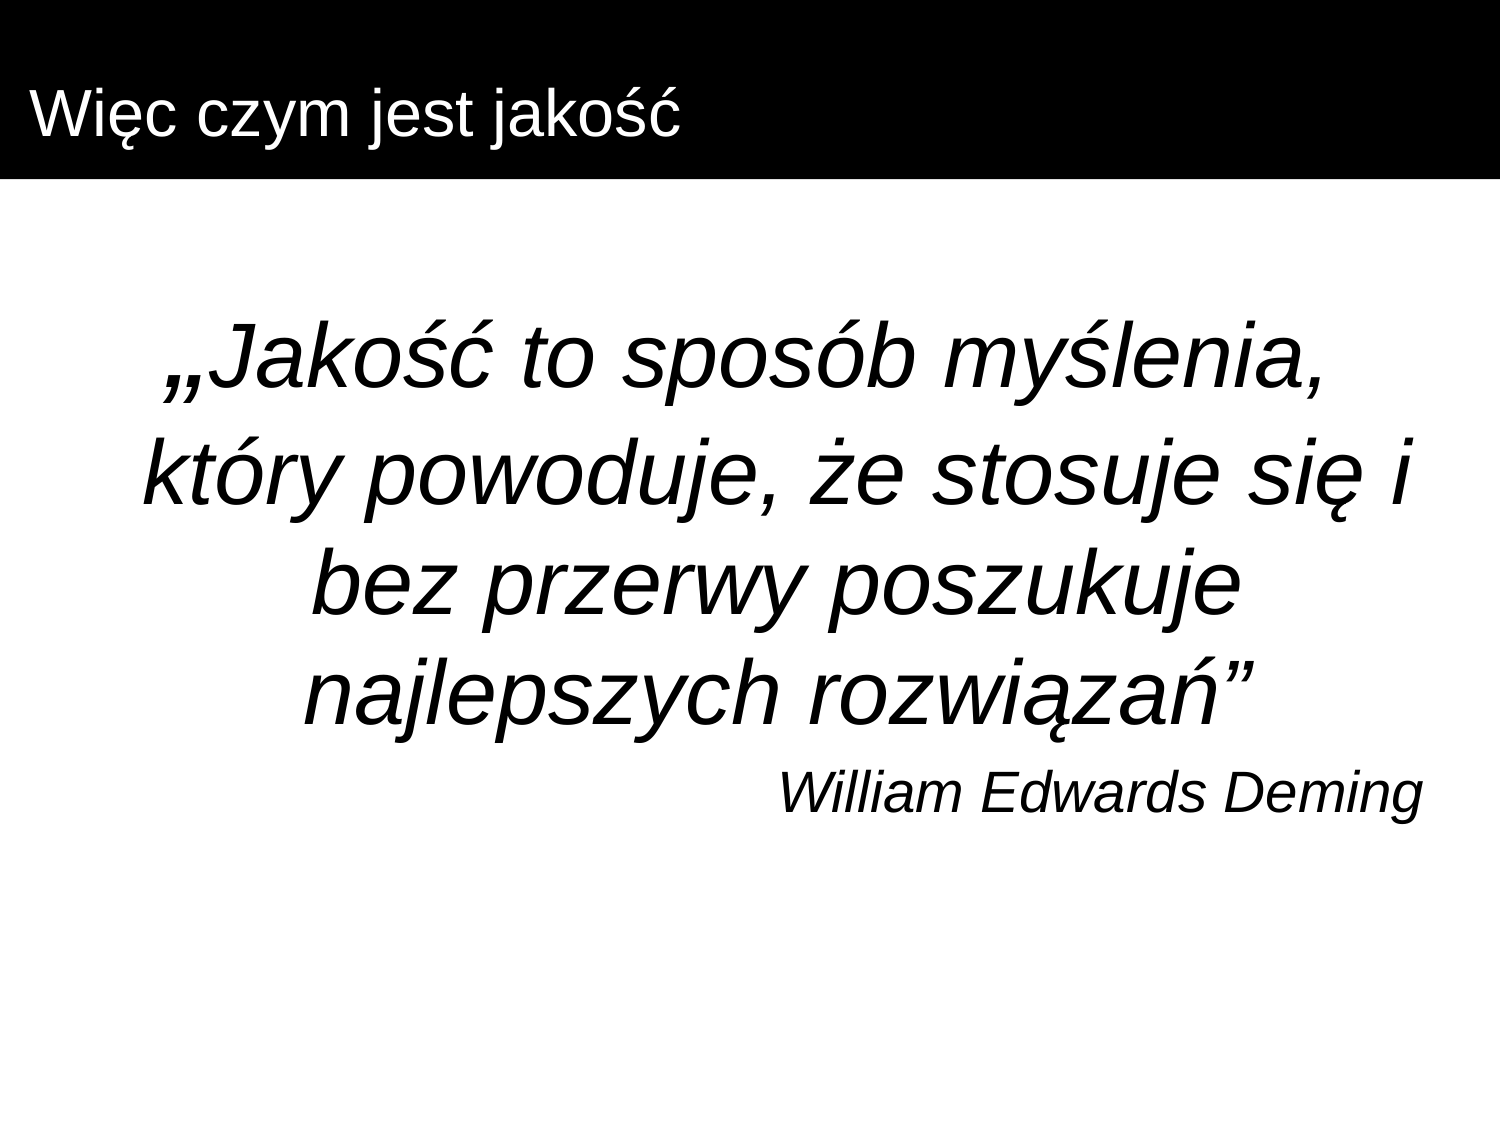

# Więc czym jest jakość
„Jakość to sposób myślenia, który powoduje, że stosuje się i bez przerwy poszukuje najlepszych rozwiązań”
William Edwards Deming